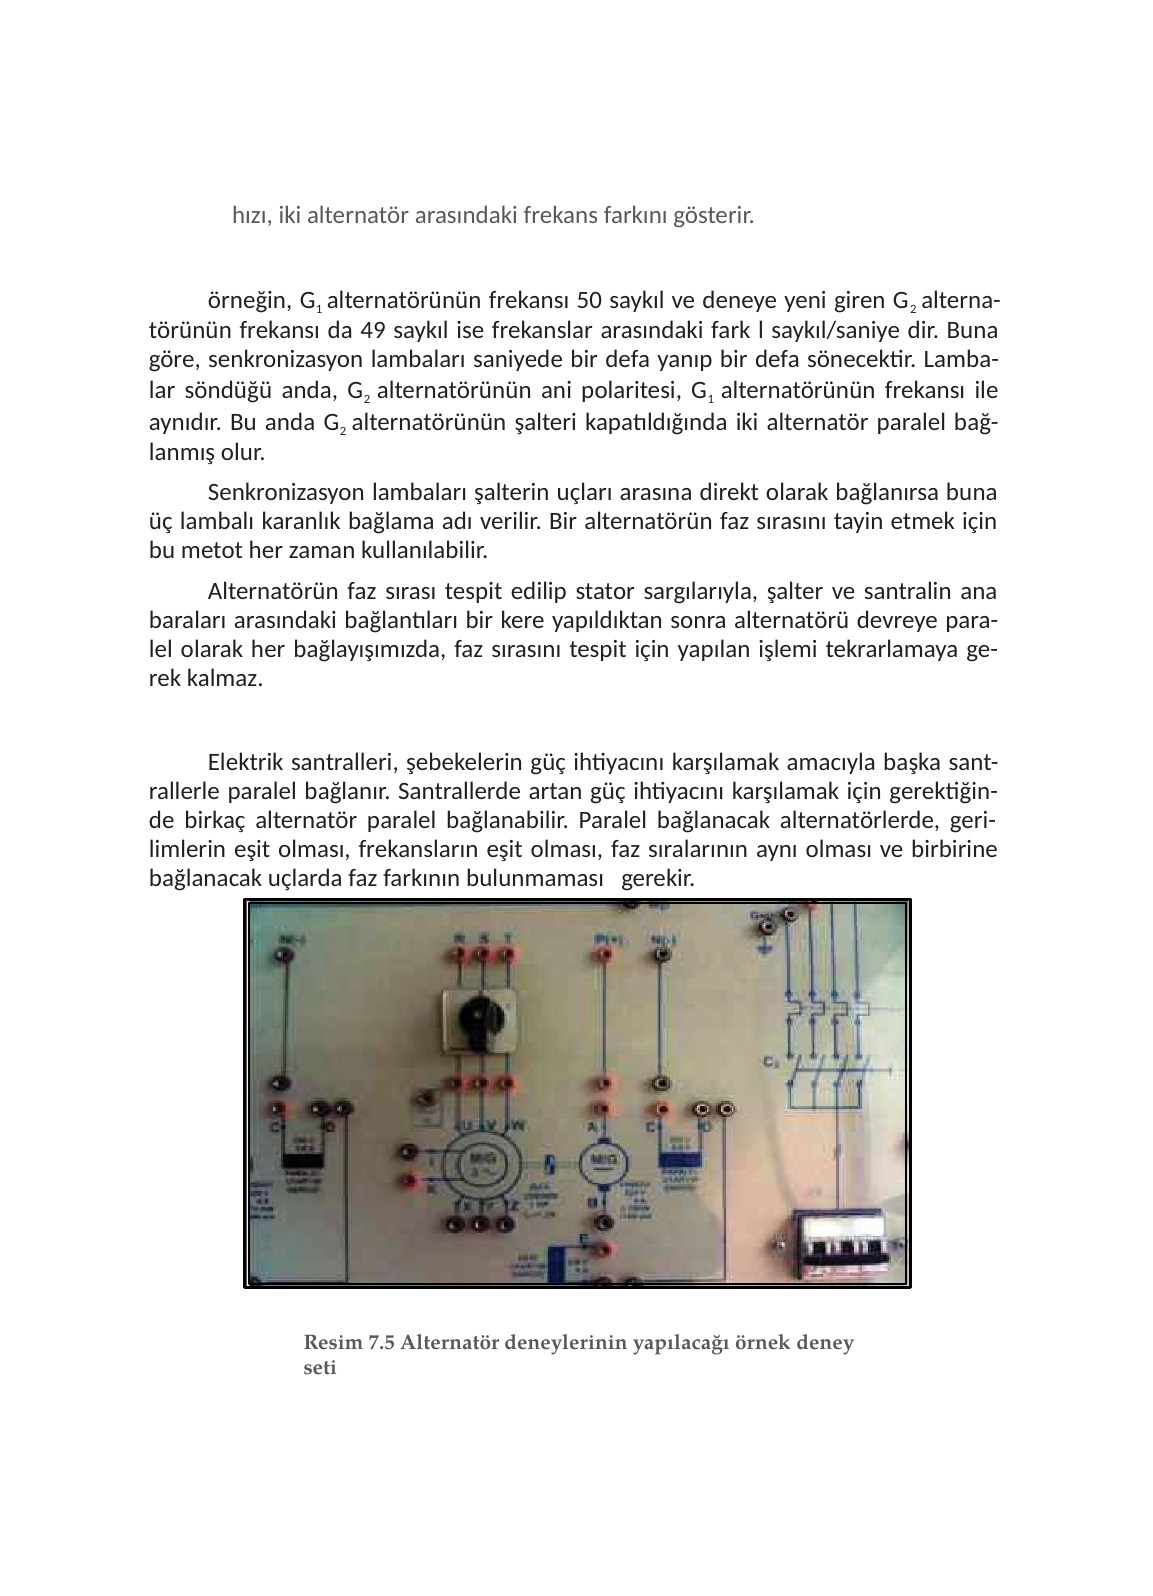

hızı, iki alternatör arasındaki frekans farkını gösterir.

örneğin, G1 alternatörünün frekansı 50 saykıl ve deneye yeni giren G2 alterna-  törünün frekansı da 49 saykıl ise frekanslar arasındaki fark l saykıl/saniye dir. Buna  göre, senkronizasyon lambaları saniyede bir defa yanıp bir defa sönecektir. Lamba-  lar söndüğü anda, G2 alternatörünün ani polaritesi, G1 alternatörünün frekansı ile  aynıdır. Bu anda G2 alternatörünün şalteri kapatıldığında iki alternatör paralel bağ-  lanmış olur.
Senkronizasyon lambaları şalterin uçları arasına direkt olarak bağlanırsa buna  üç lambalı karanlık bağlama adı verilir. Bir alternatörün faz sırasını tayin etmek için  bu metot her zaman kullanılabilir.
Alternatörün faz sırası tespit edilip stator sargılarıyla, şalter ve santralin ana  baraları arasındaki bağlantıları bir kere yapıldıktan sonra alternatörü devreye para-  lel olarak her bağlayışımızda, faz sırasını tespit için yapılan işlemi tekrarlamaya ge-  rek kalmaz.

Elektrik santralleri, şebekelerin güç ihtiyacını karşılamak amacıyla başka sant-  rallerle paralel bağlanır. Santrallerde artan güç ihtiyacını karşılamak için gerektiğin-  de birkaç alternatör paralel bağlanabilir. Paralel bağlanacak alternatörlerde, geri-  limlerin eşit olması, frekansların eşit olması, faz sıralarının aynı olması ve birbirine  bağlanacak uçlarda faz farkının bulunmaması   gerekir.

Resim 7.5 Alternatör deneylerinin yapılacağı örnek deney seti